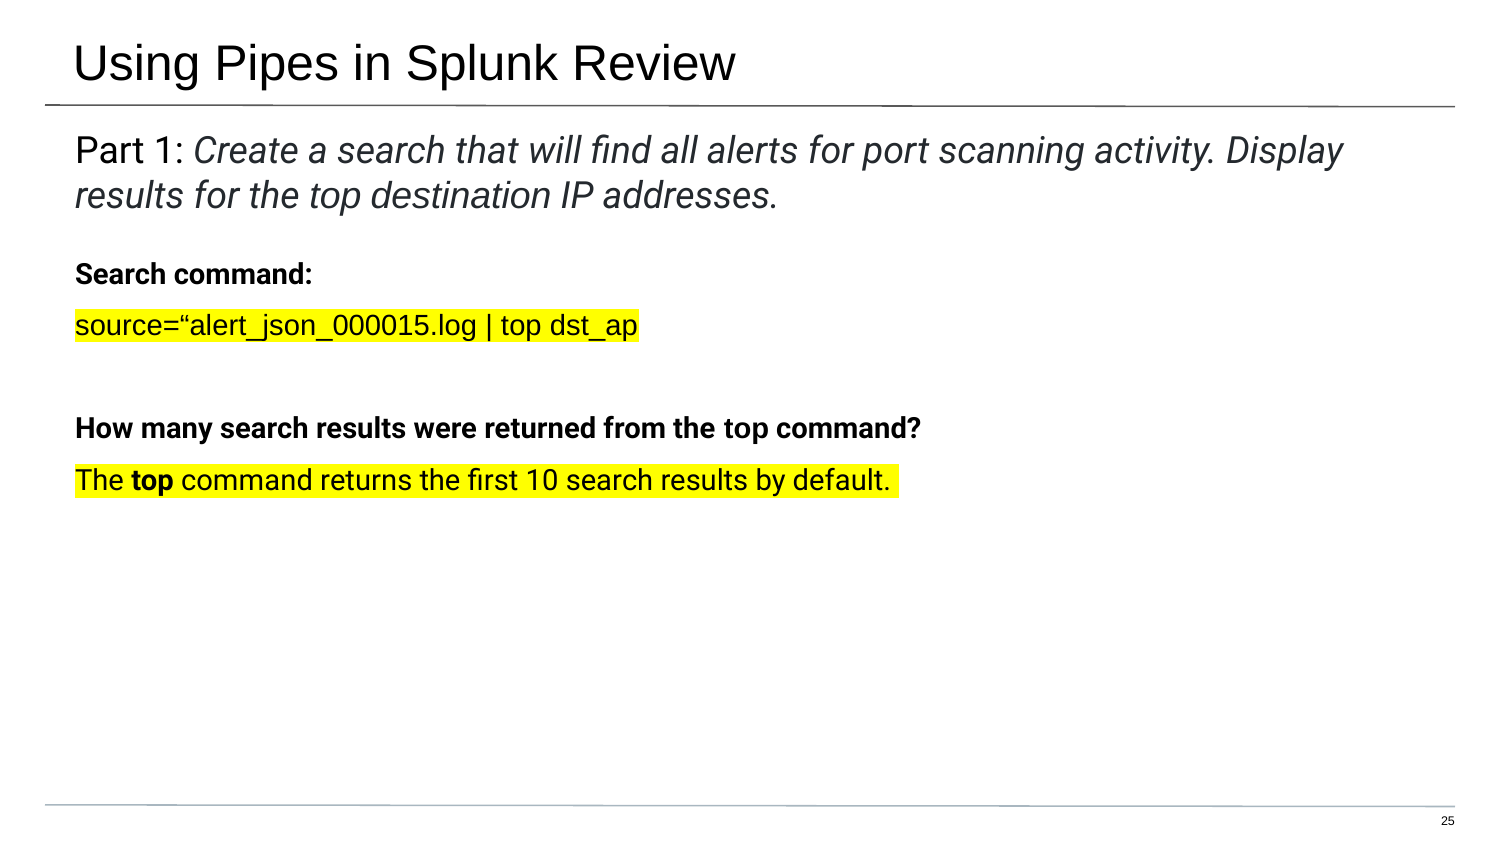

# Using Pipes in Splunk Review
Part 1: Create a search that will find all alerts for port scanning activity. Display results for the top destination IP addresses.

Search command:
source=“alert_json_000015.log | top dst_ap

How many search results were returned from the top command?
The top command returns the first 10 search results by default.

25